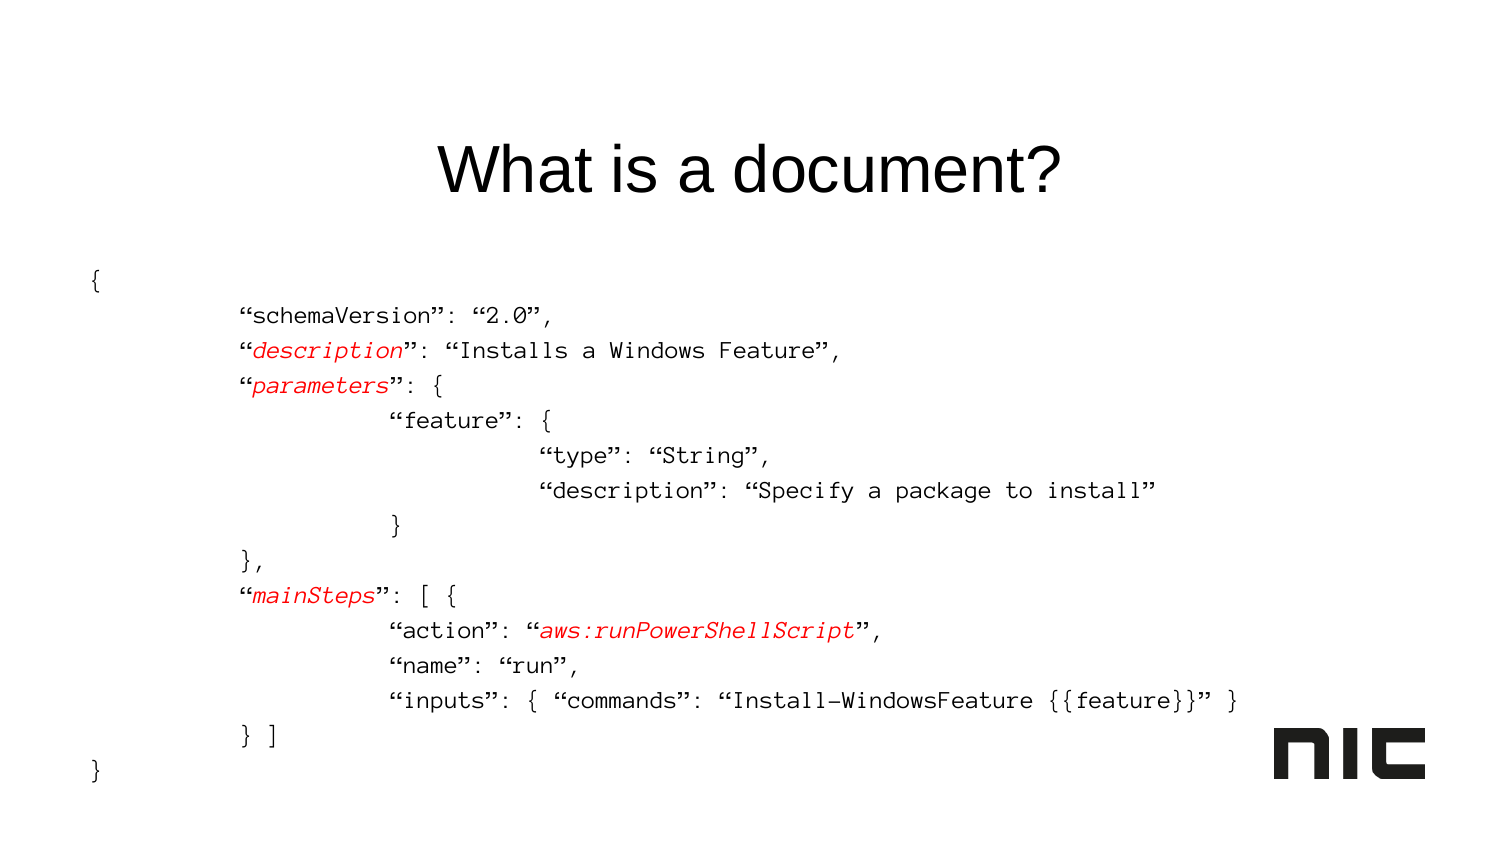

# What is a document?
{
	“schemaVersion”: “2.0”,
	“description”: “Installs a Windows Feature”,
	“parameters”: {
		“feature”: {
			“type”: “String”,
			“description”: “Specify a package to install”
		}
	},
	“mainSteps”: [ {
		“action”: “aws:runPowerShellScript”,
		“name”: “run”,
		“inputs”: { “commands”: “Install-WindowsFeature {{feature}}” }
	} ]
}